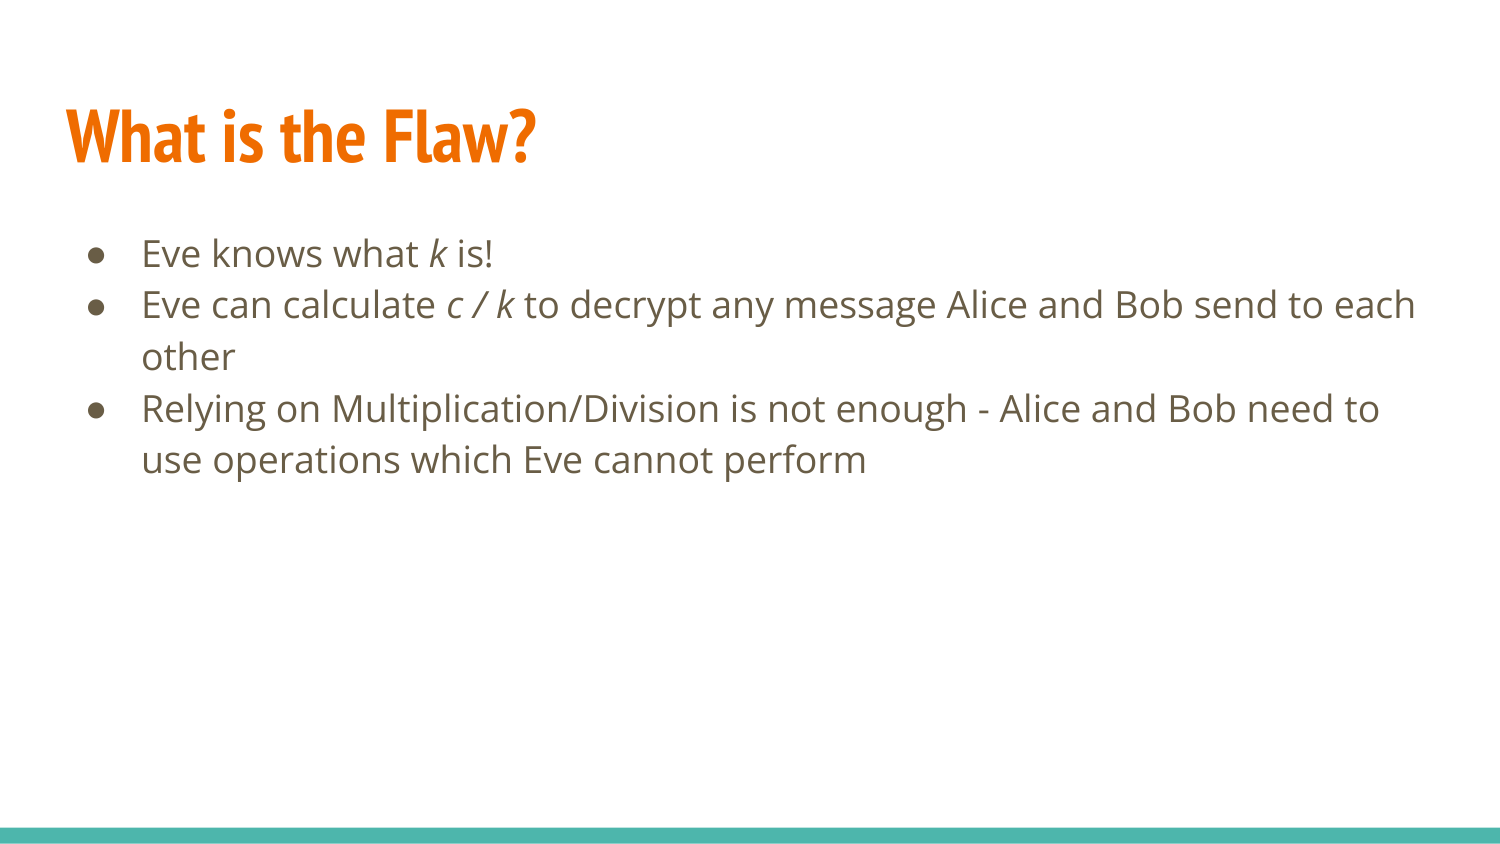

# What is the Flaw?
Eve knows what k is!
Eve can calculate c / k to decrypt any message Alice and Bob send to each other
Relying on Multiplication/Division is not enough - Alice and Bob need to use operations which Eve cannot perform